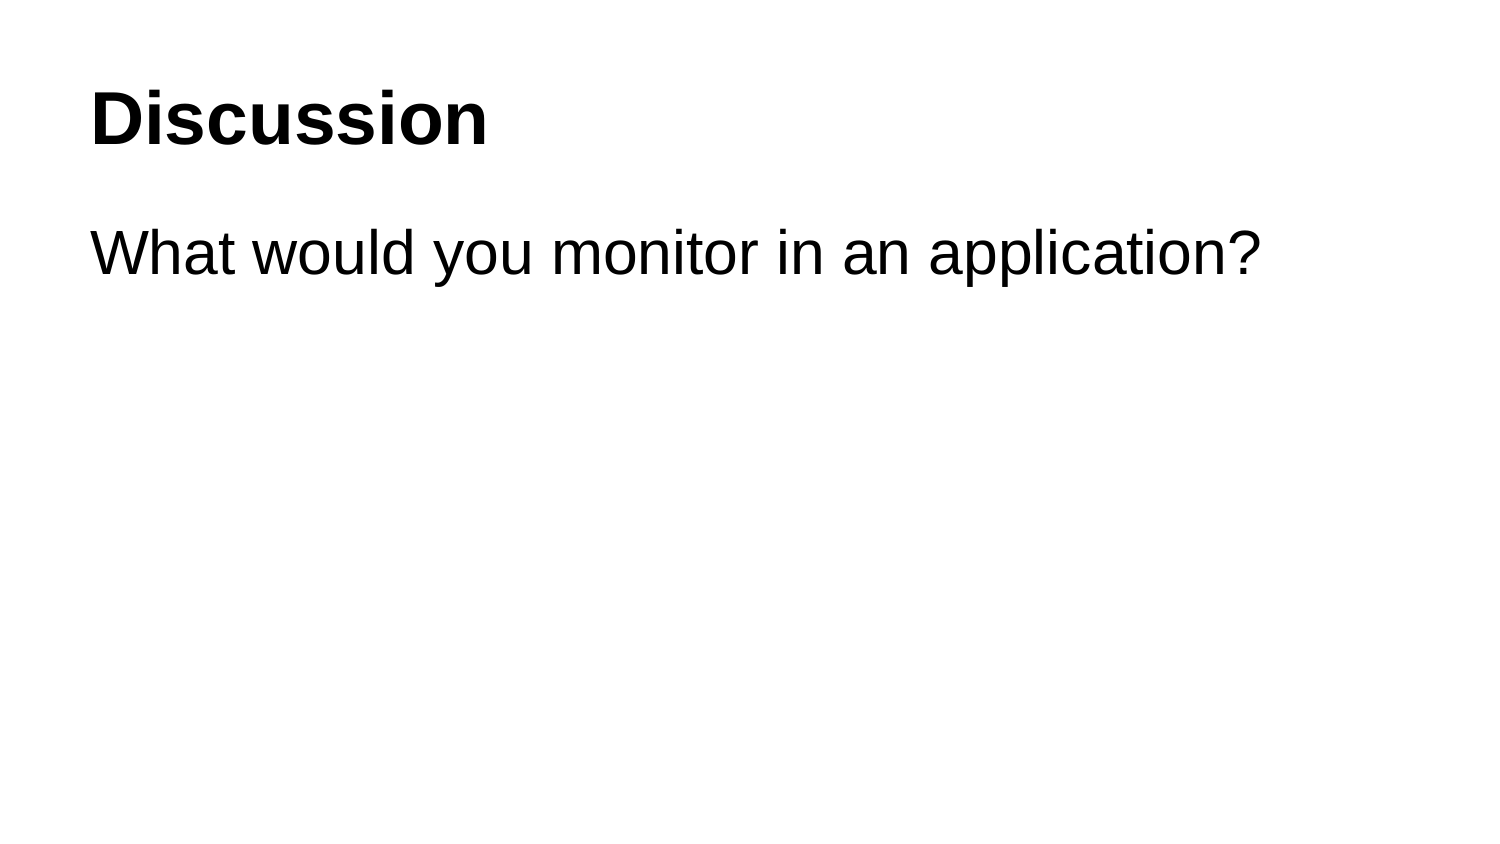

# Discussion
What would you monitor in an application?